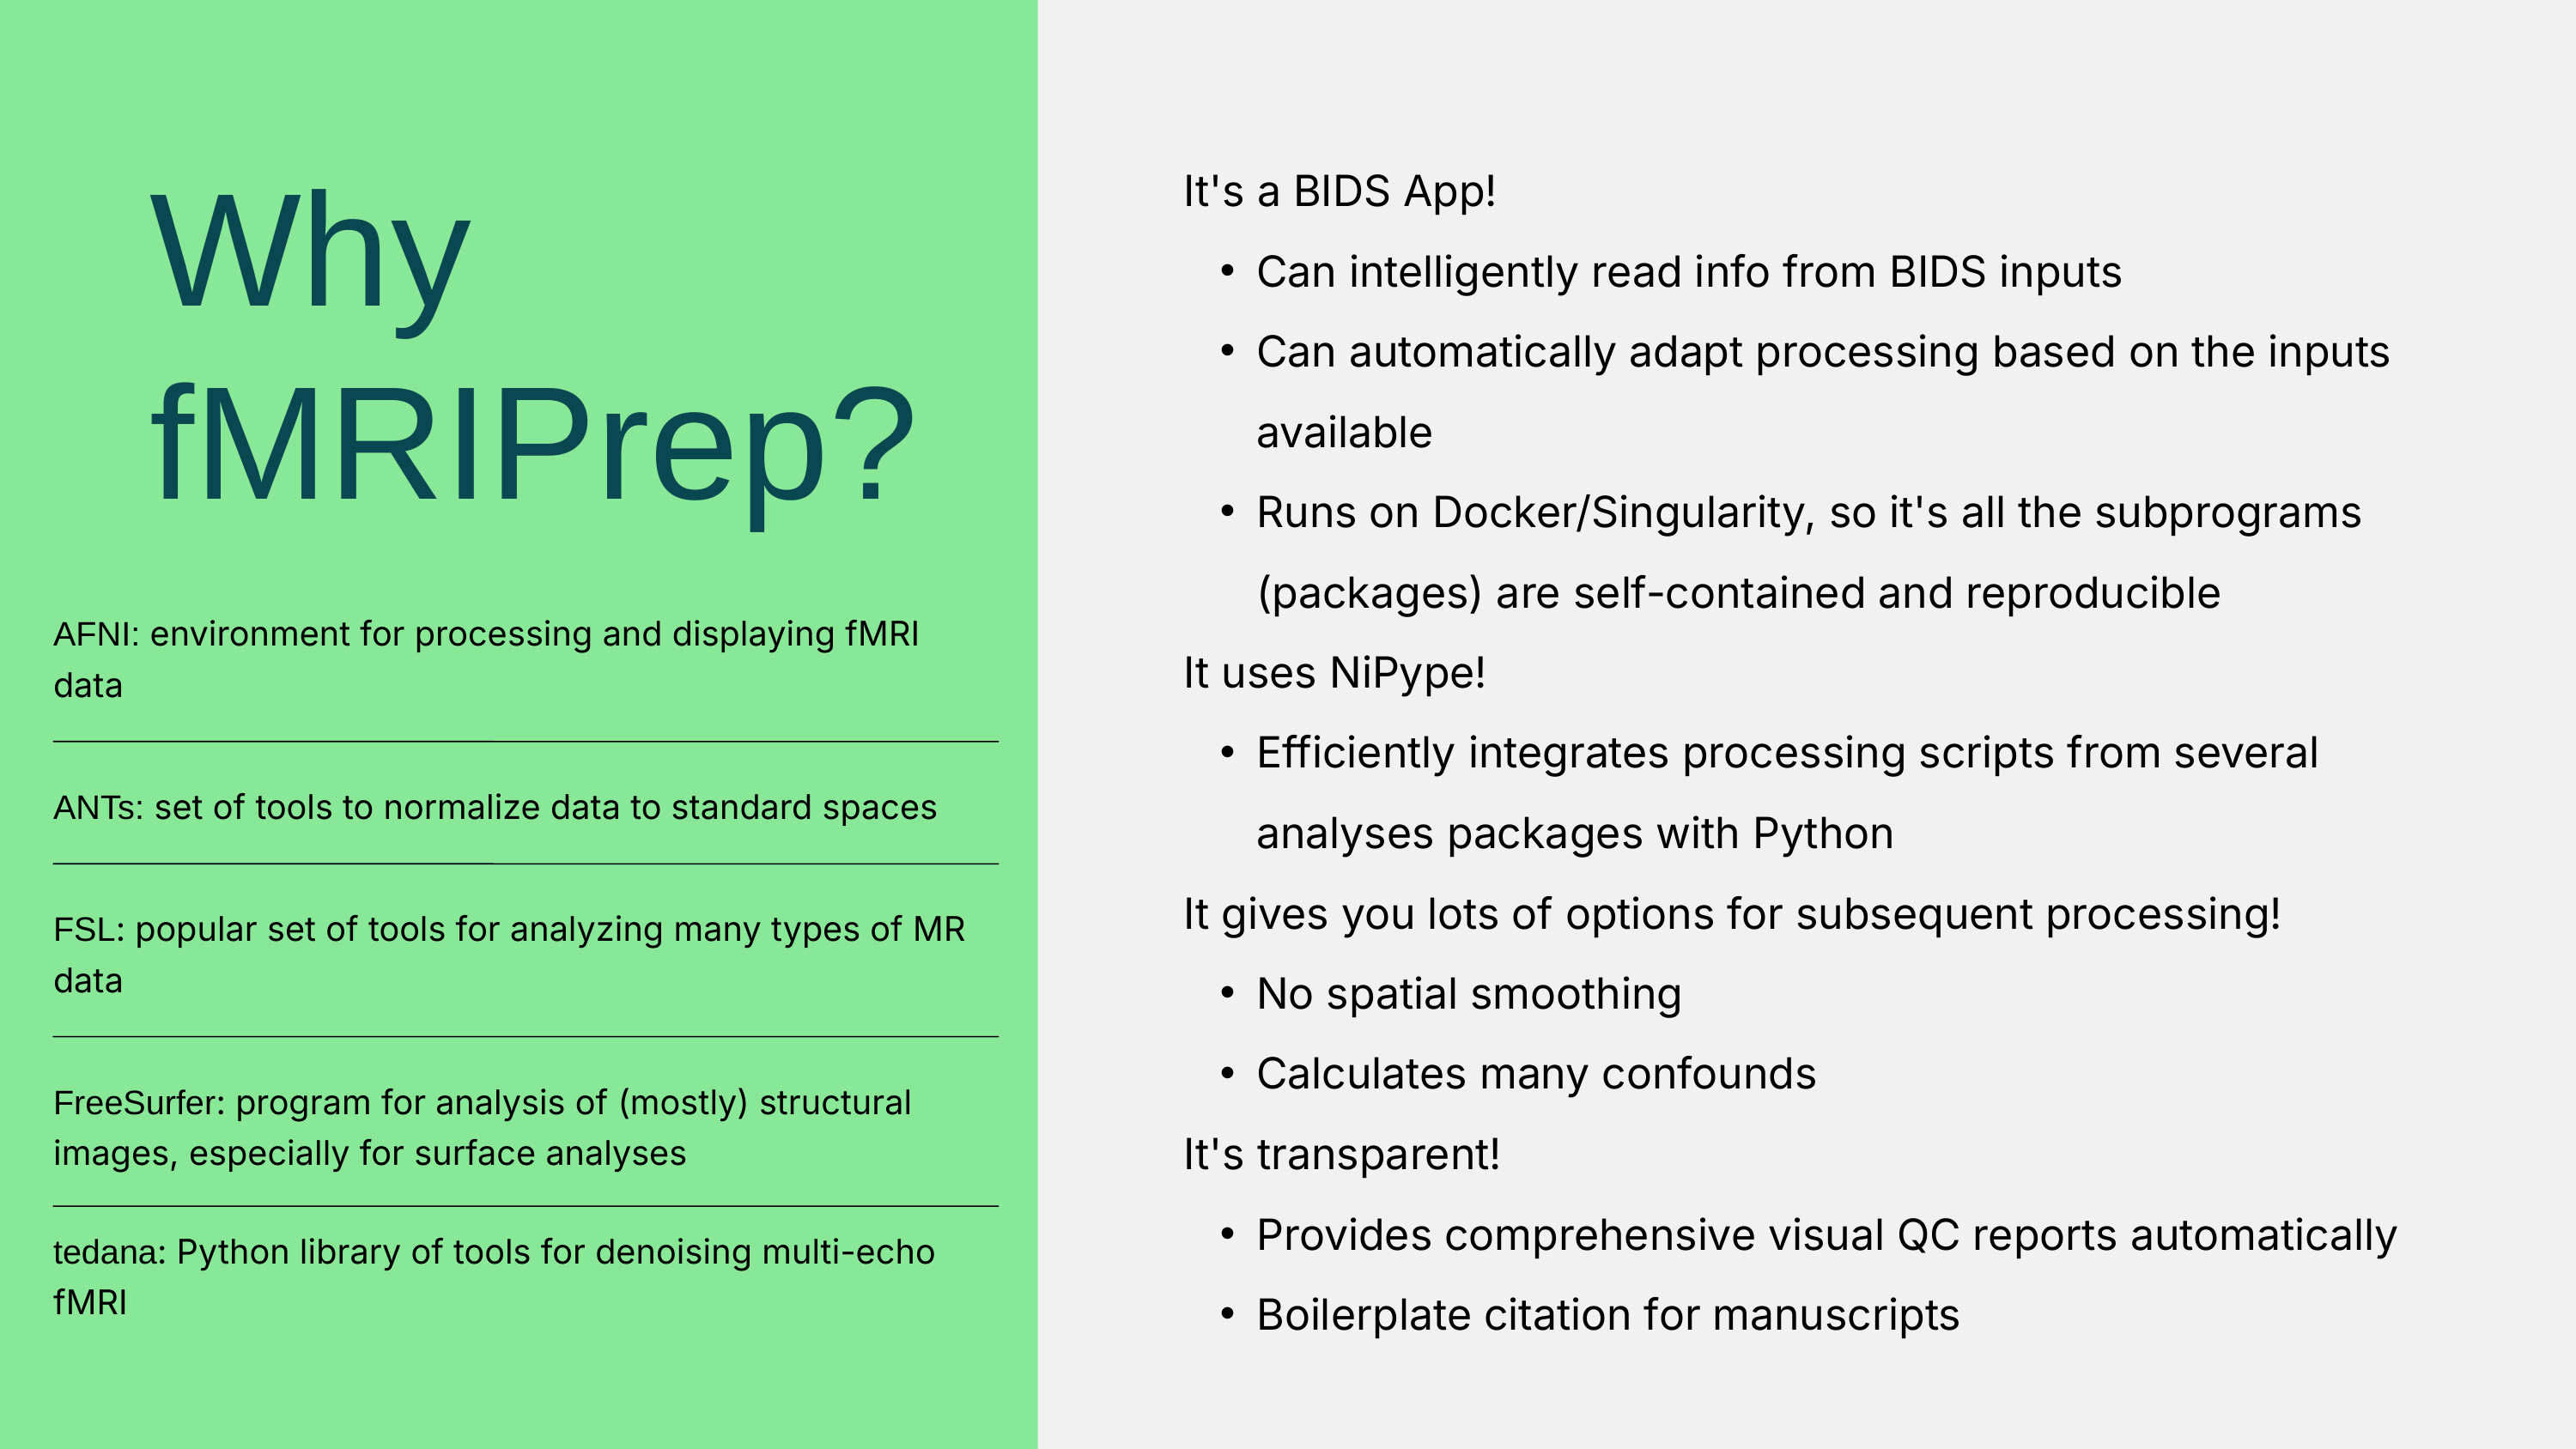

It's a BIDS App!
Can intelligently read info from BIDS inputs
Can automatically adapt processing based on the inputs available
Runs on Docker/Singularity, so it's all the subprograms (packages) are self-contained and reproducible
It uses NiPype!
Efficiently integrates processing scripts from several analyses packages with Python
It gives you lots of options for subsequent processing!
No spatial smoothing
Calculates many confounds
It's transparent!
Provides comprehensive visual QC reports automatically
Boilerplate citation for manuscripts
Why fMRIPrep?
AFNI: environment for processing and displaying fMRI data

ANTs: set of tools to normalize data to standard spaces

FSL: popular set of tools for analyzing many types of MR data

FreeSurfer: program for analysis of (mostly) structural images, especially for surface analyses

tedana: Python library of tools for denoising multi-echo fMRI